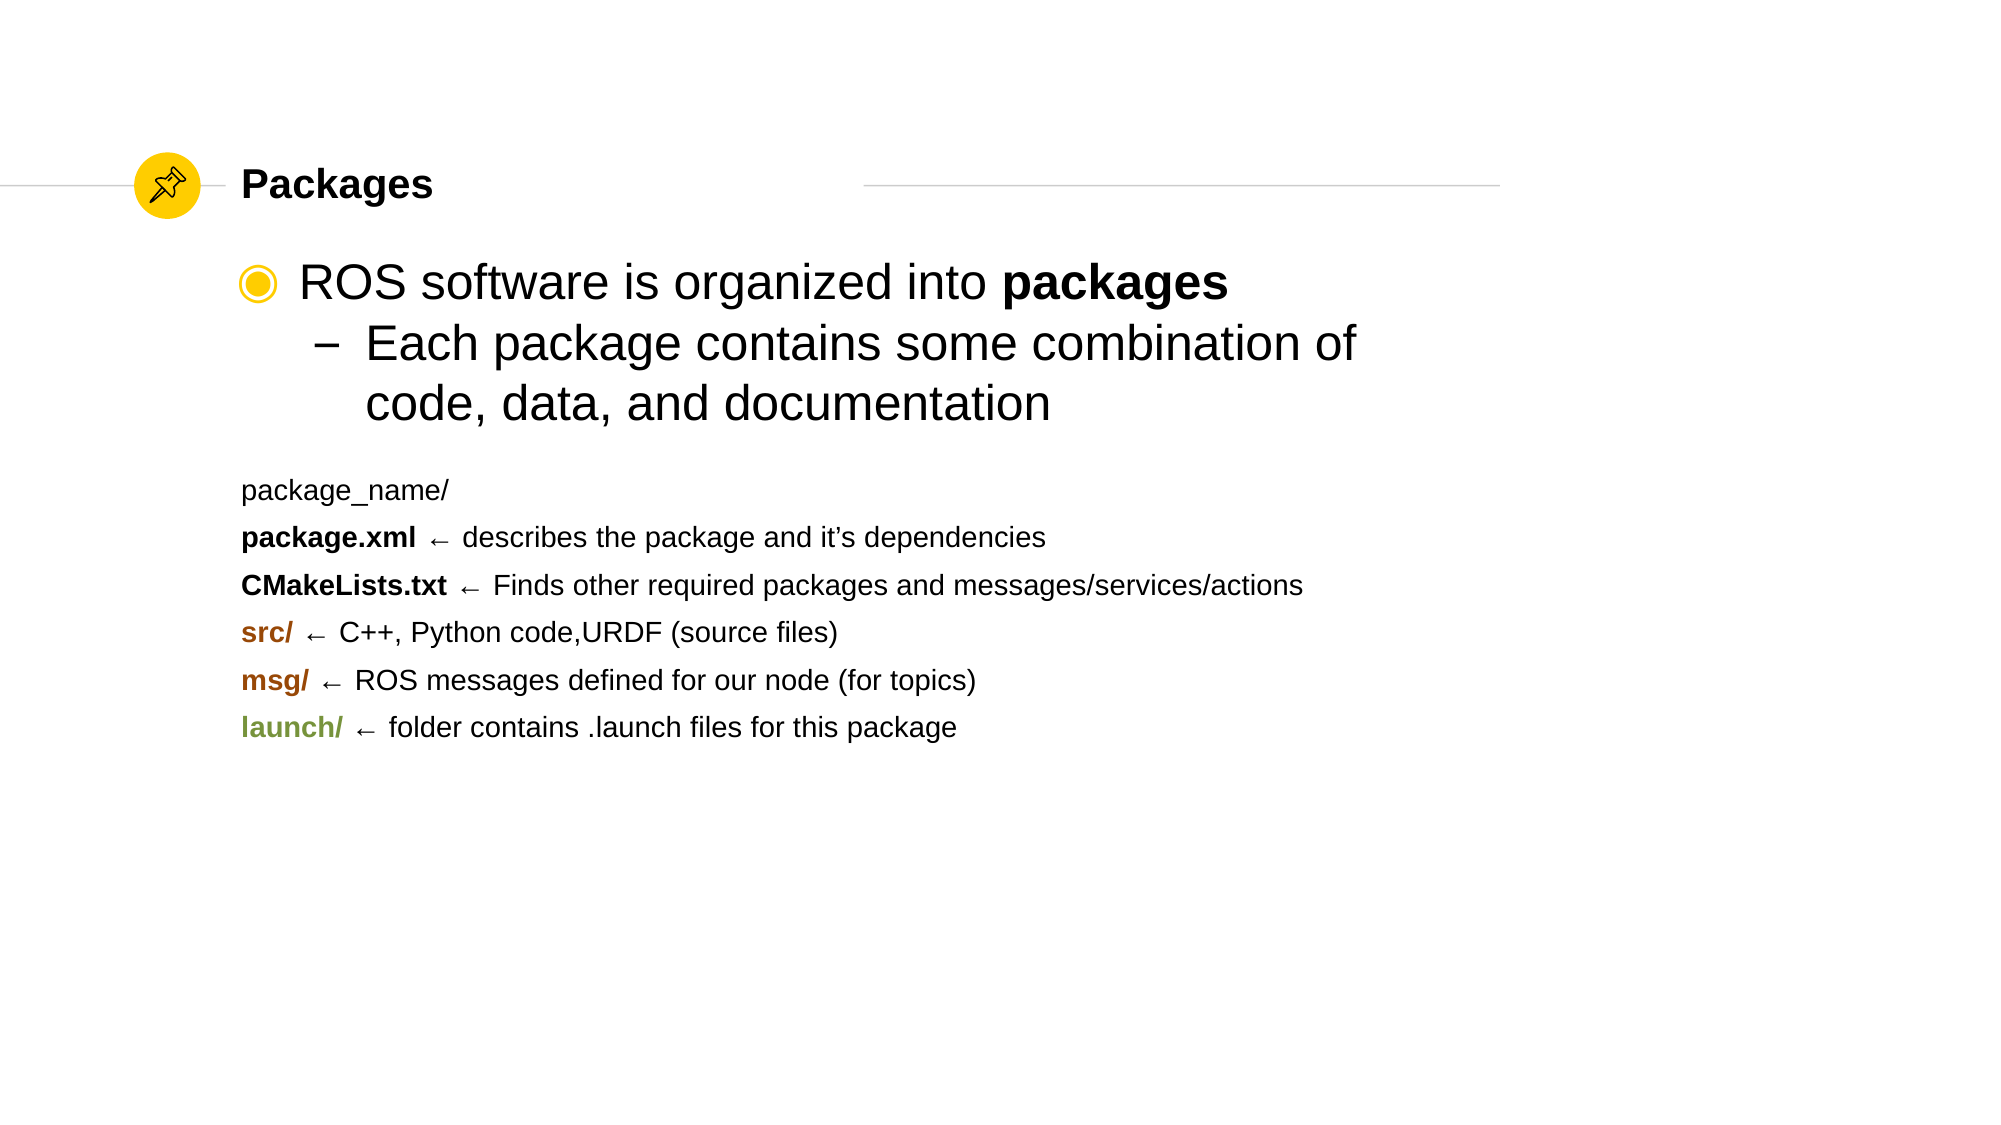

Packages

ROS software is organized into packages
Each package contains some combination of code, data, and documentation

package_name/
package.xml ← describes the package and it’s dependencies
CMakeLists.txt ← Finds other required packages and messages/services/actions
src/ ← C++, Python code,URDF (source files)
msg/ ← ROS messages defined for our node (for topics)
launch/ ← folder contains .launch files for this package